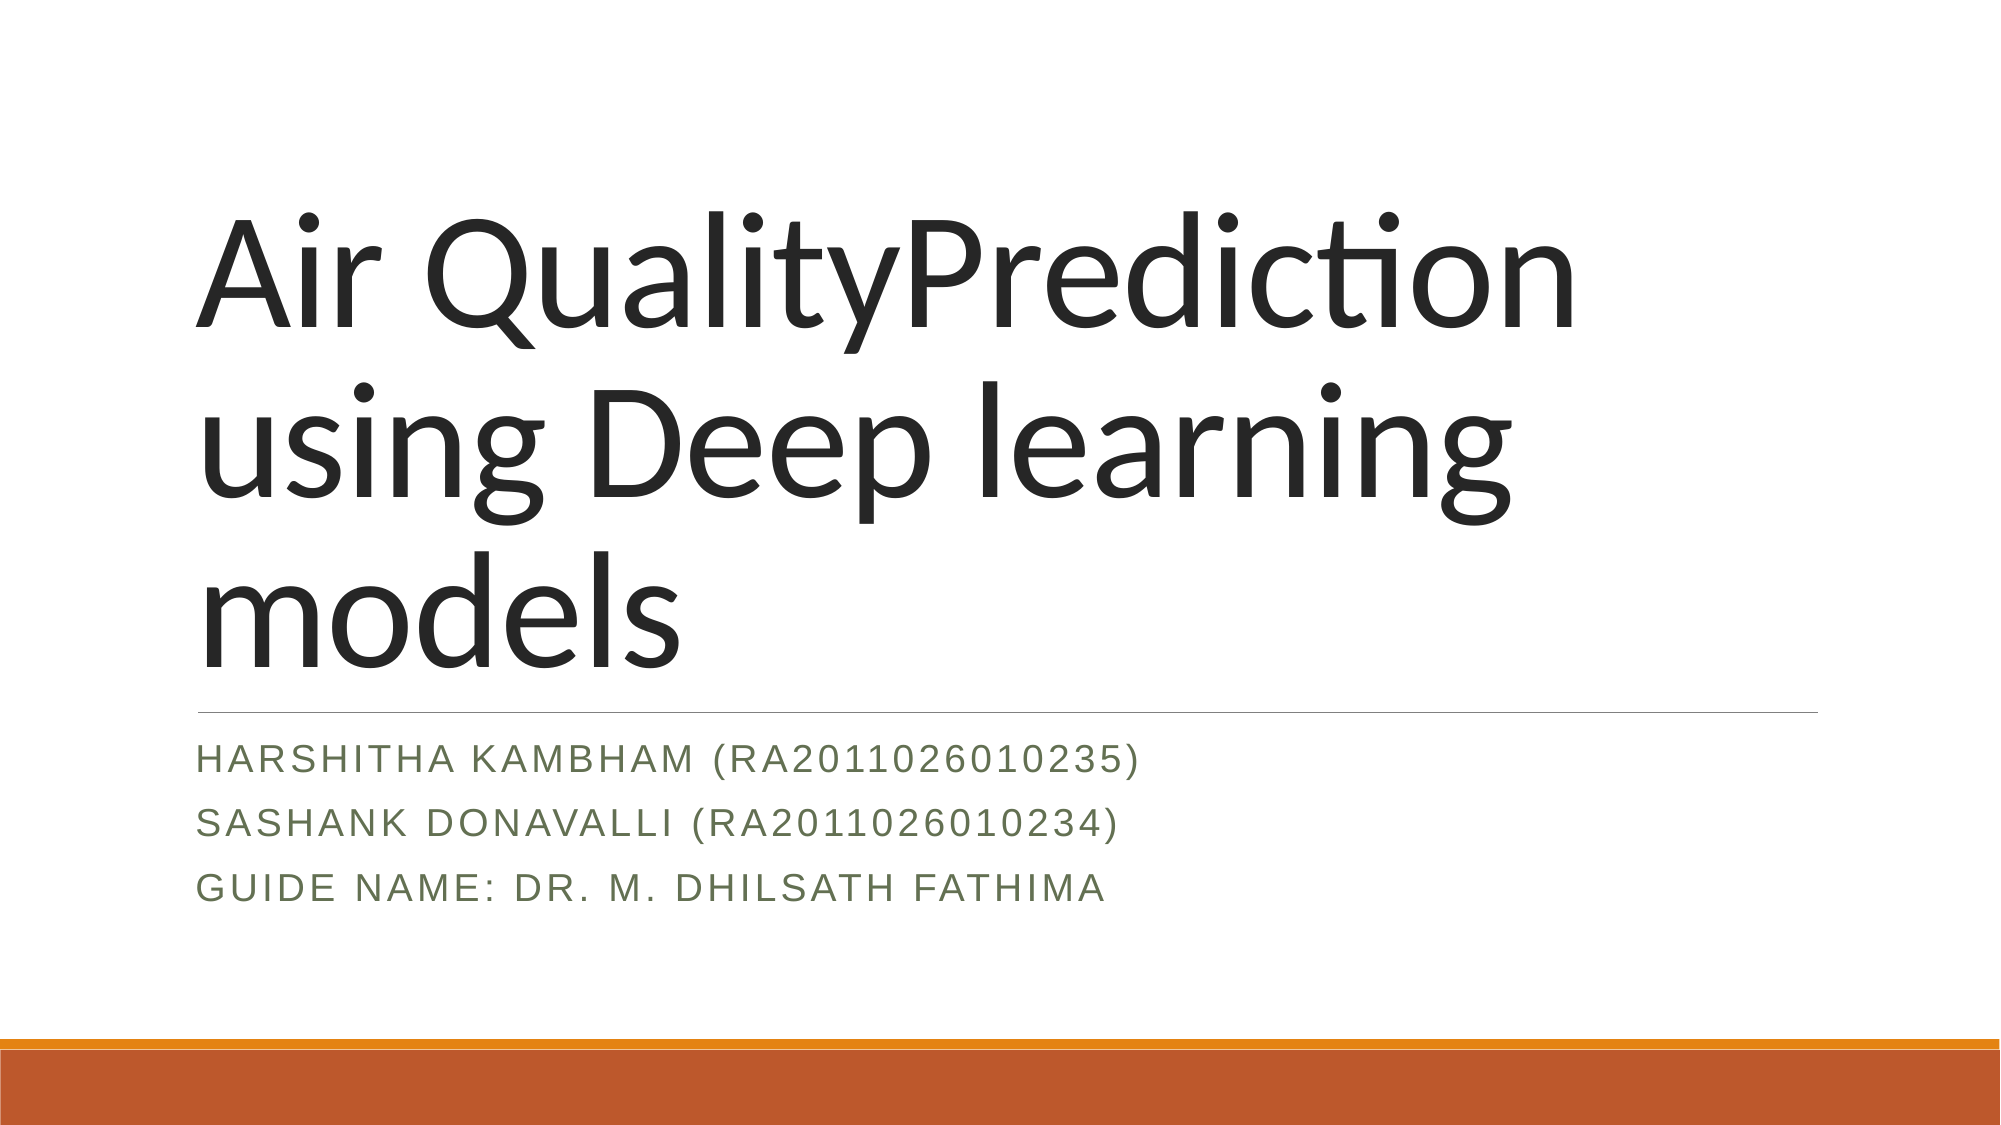

# Air QualityPrediction using Deep learning models
Harshitha Kambham (RA2011026010235)
Sashank Donavalli (RA2011026010234)
Guide Name: Dr. M. Dhilsath Fathima